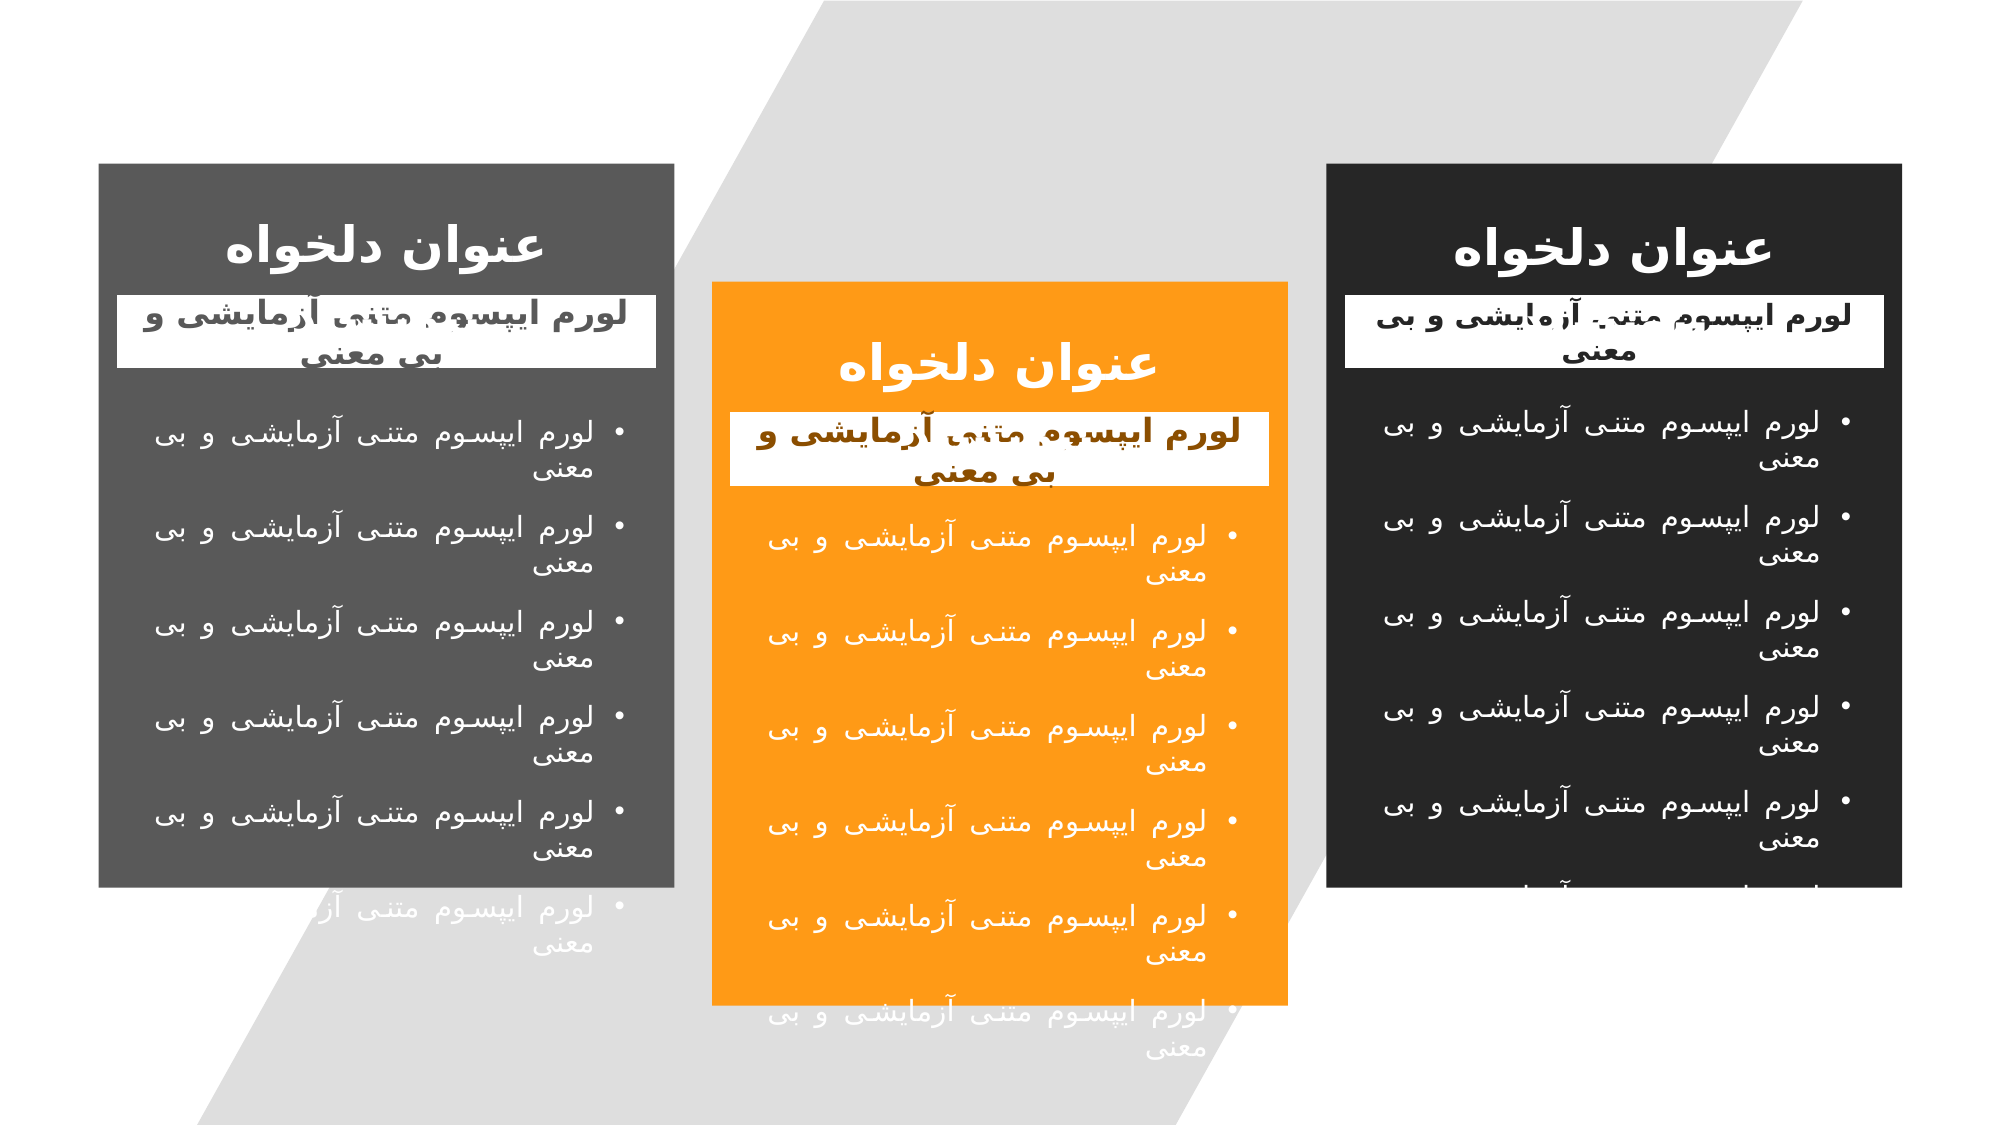

عنوان دلخواه بنویسید
عنوان دلخواه بنویسید

لورم ایپسوم متنی آزمایشی و بی معنی
لورم ایپسوم متنی آزمایشی و بی معنی
عنوان دلخواه بنویسید
لورم ایپسوم متنی آزمایشی و بی معنی
لورم ایپسوم متنی آزمایشی و بی معنی
لورم ایپسوم متنی آزمایشی و بی معنی
لورم ایپسوم متنی آزمایشی و بی معنی
لورم ایپسوم متنی آزمایشی و بی معنی
لورم ایپسوم متنی آزمایشی و بی معنی
لورم ایپسوم متنی آزمایشی و بی معنی
لورم ایپسوم متنی آزمایشی و بی معنی
لورم ایپسوم متنی آزمایشی و بی معنی
لورم ایپسوم متنی آزمایشی و بی معنی
لورم ایپسوم متنی آزمایشی و بی معنی
لورم ایپسوم متنی آزمایشی و بی معنی
لورم ایپسوم متنی آزمایشی و بی معنی
لورم ایپسوم متنی آزمایشی و بی معنی
لورم ایپسوم متنی آزمایشی و بی معنی
لورم ایپسوم متنی آزمایشی و بی معنی
لورم ایپسوم متنی آزمایشی و بی معنی
لورم ایپسوم متنی آزمایشی و بی معنی
لورم ایپسوم متنی آزمایشی و بی معنی